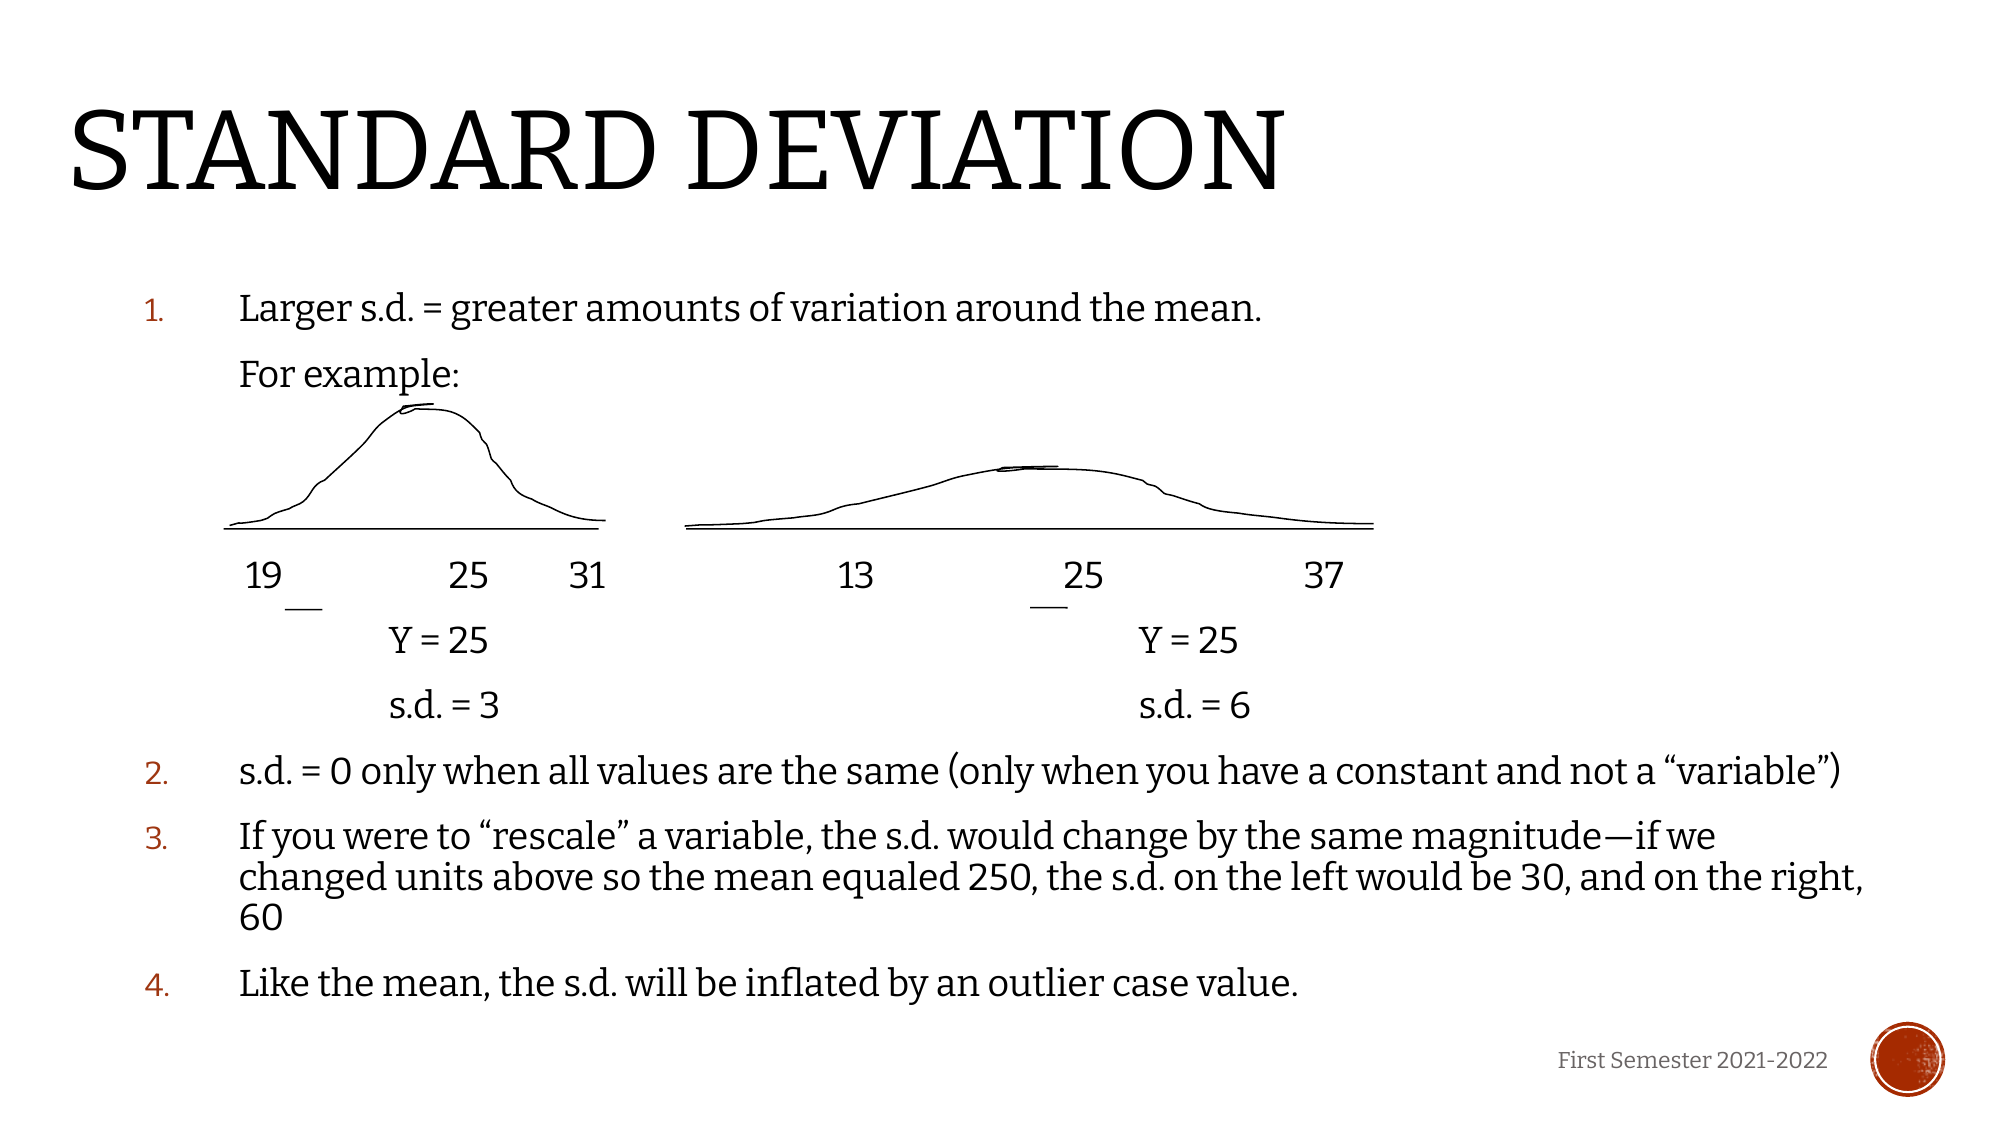

# Standard Deviation
Larger s.d. = greater amounts of variation around the mean.
	For example:

	 19	        25	    31		13	          25		  37
		Y = 25					Y = 25
		s.d. = 3					s.d. = 6
s.d. = 0 only when all values are the same (only when you have a constant and not a “variable”)
If you were to “rescale” a variable, the s.d. would change by the same magnitude—if we changed units above so the mean equaled 250, the s.d. on the left would be 30, and on the right, 60
Like the mean, the s.d. will be inflated by an outlier case value.

First Semester 2021-2022